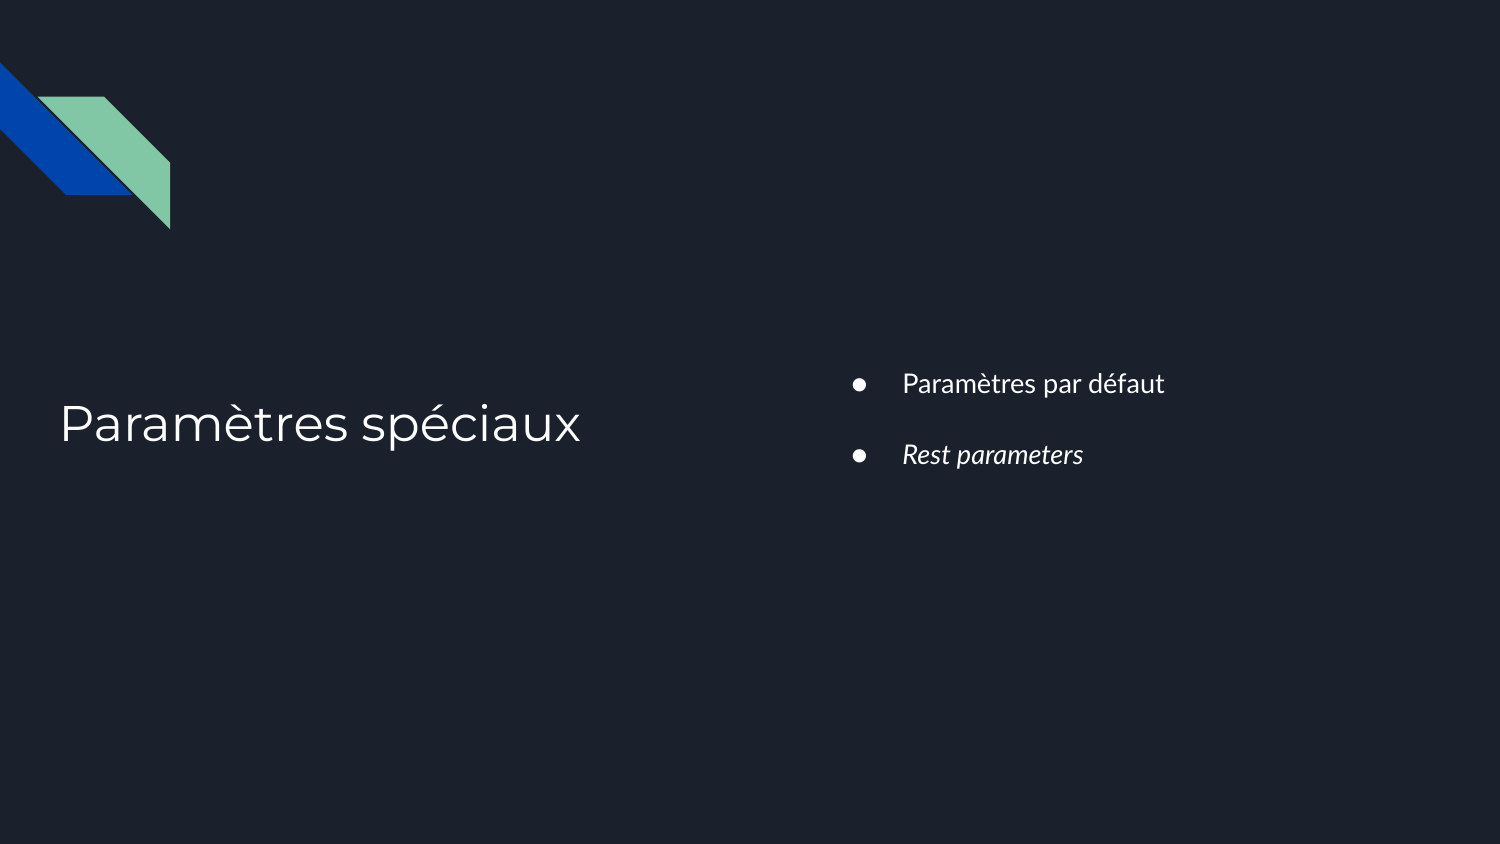

# Paramètres spéciaux
Paramètres par défaut
Rest parameters